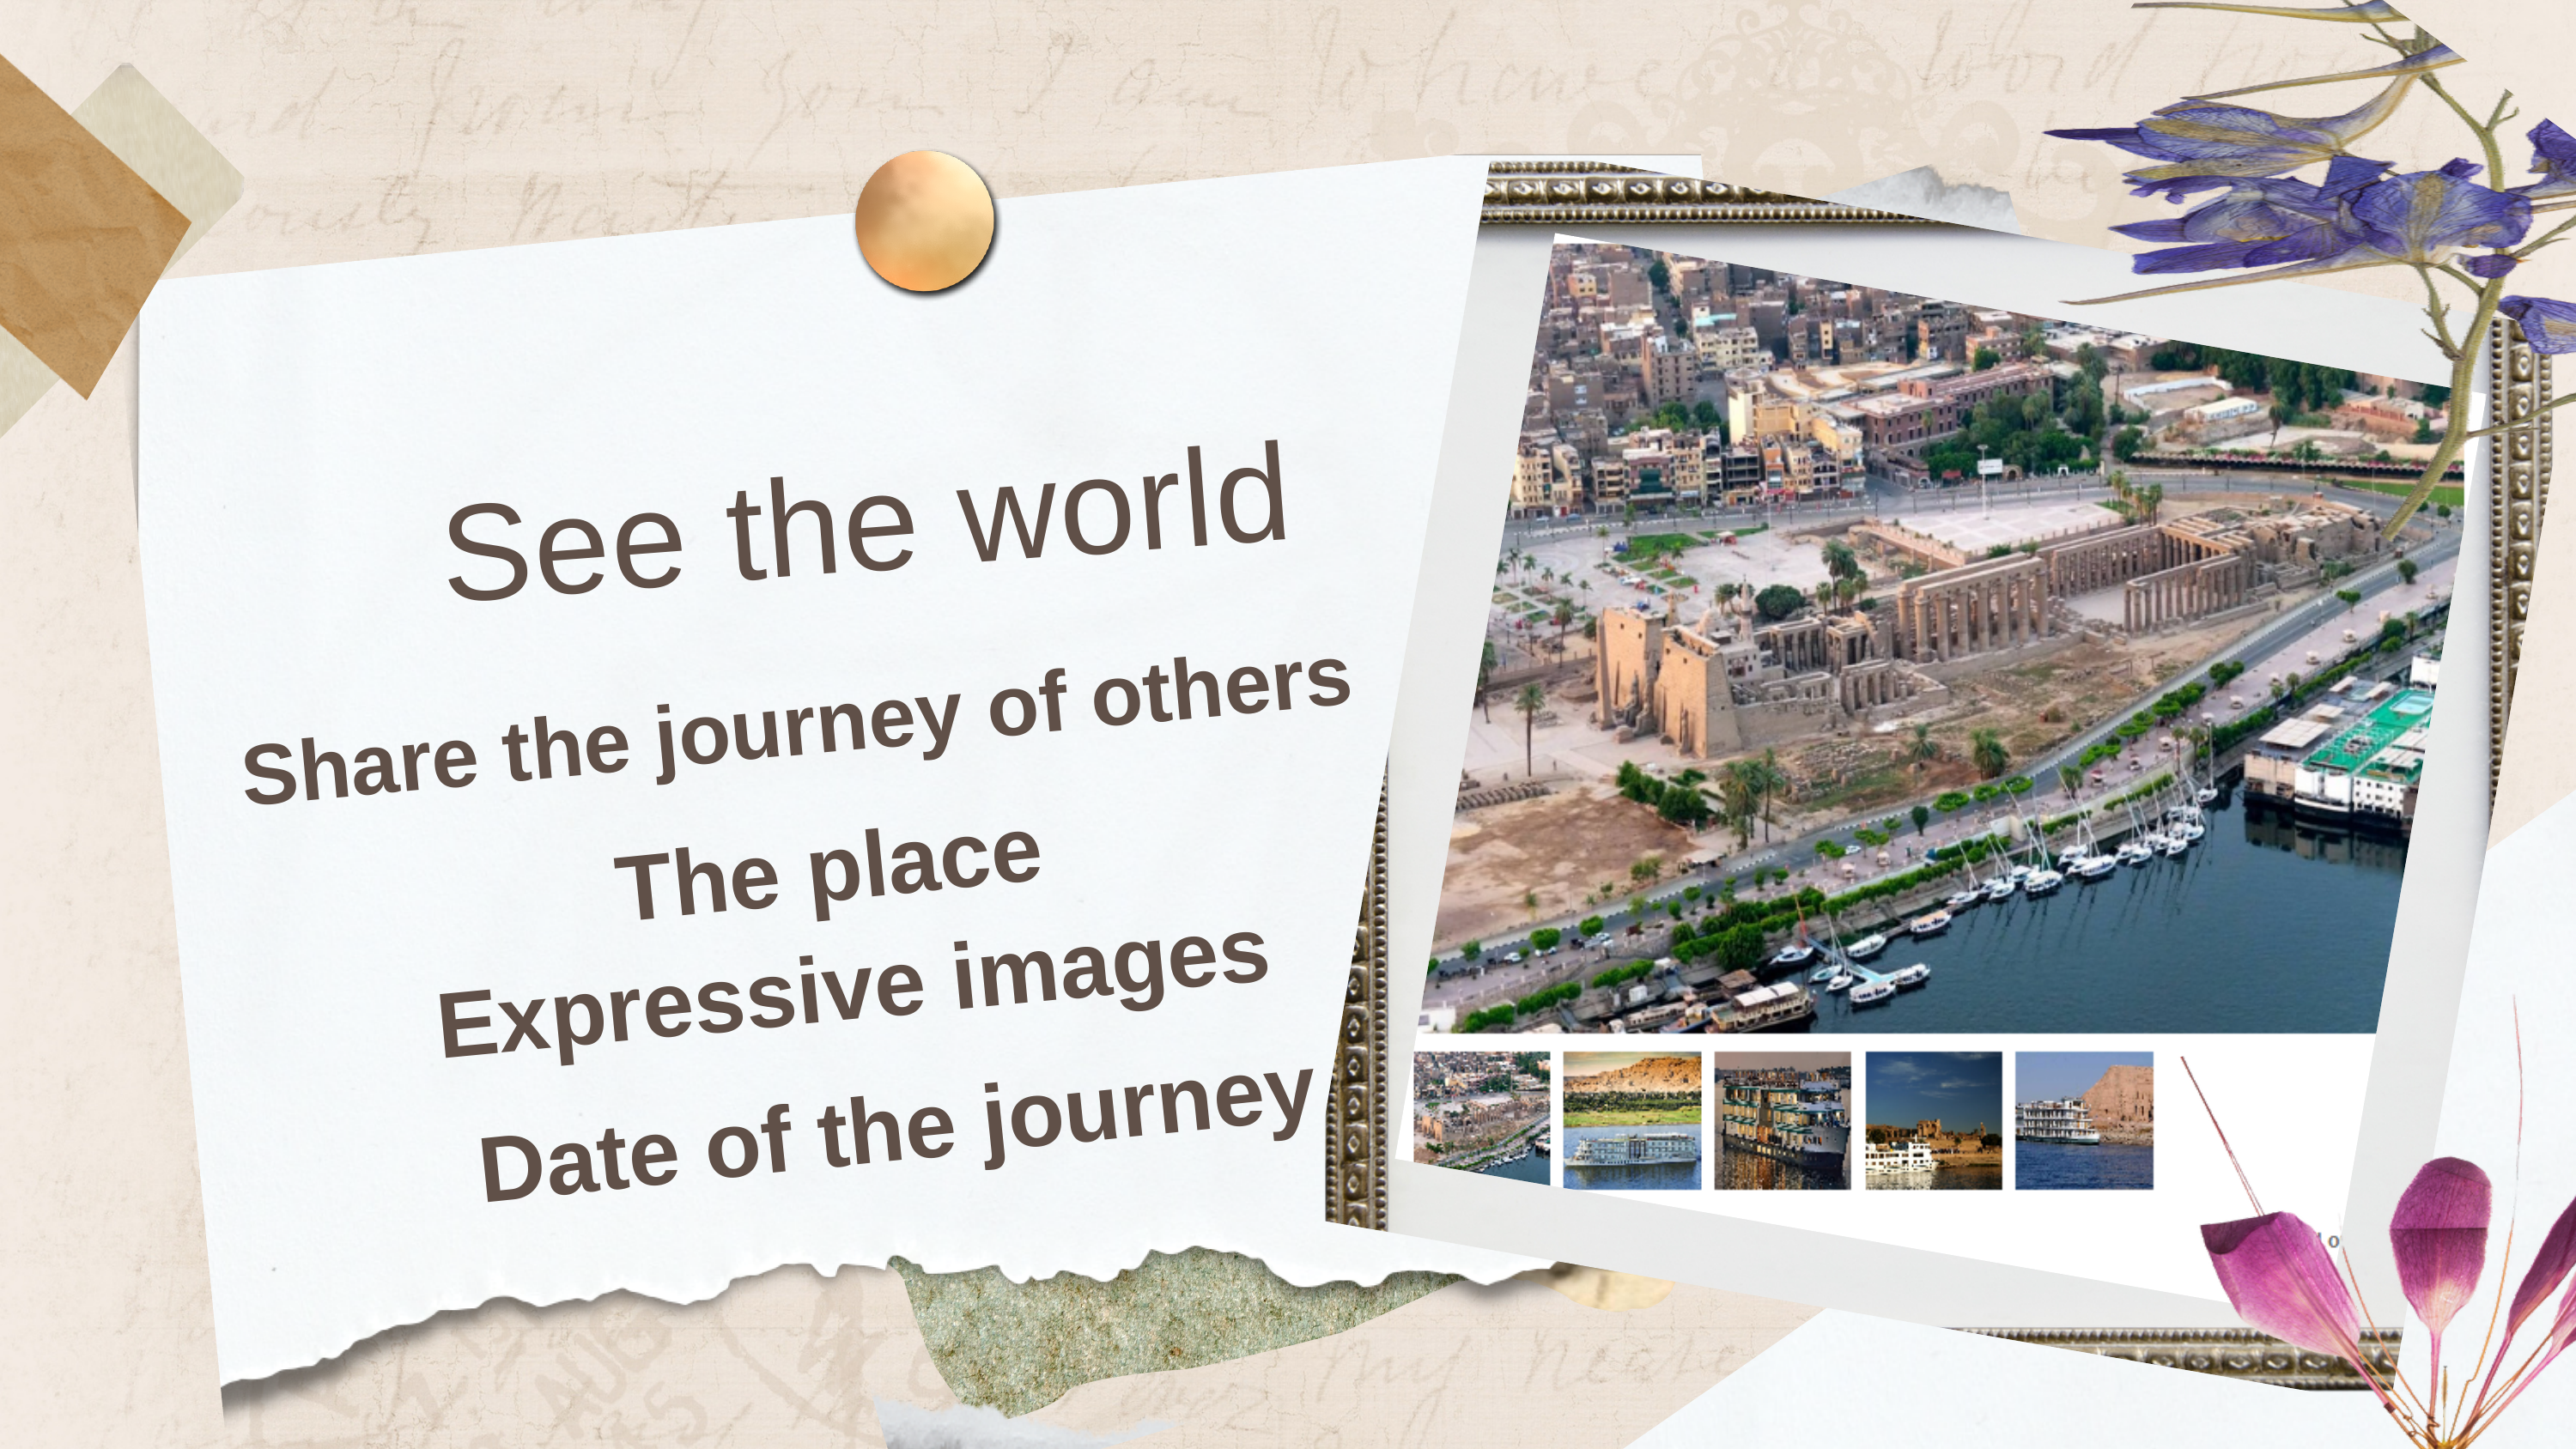

See the world
Share the journey of others
The place
Expressive images

Date of the journey